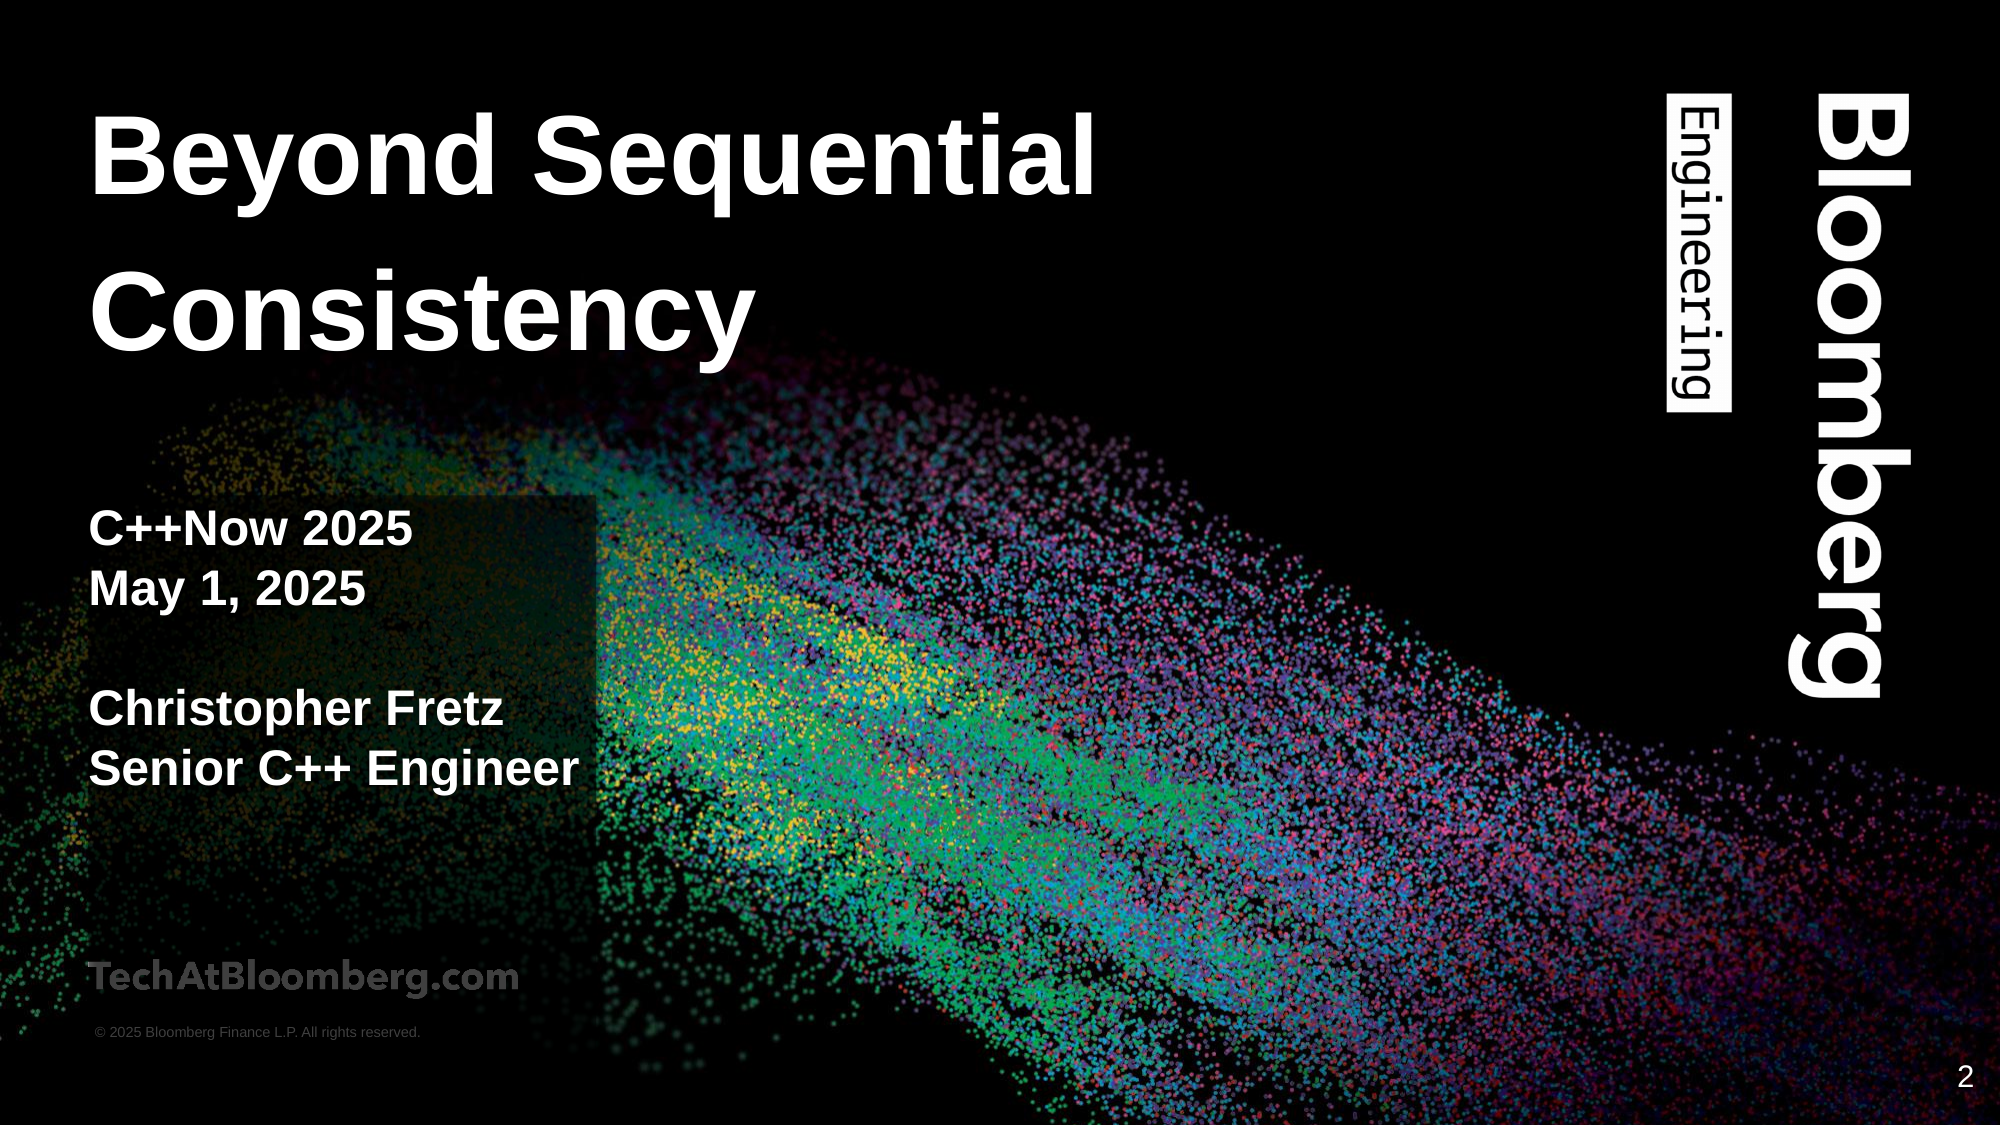

# Beyond Sequential Consistency
C++Now 2025
May 1, 2025
Christopher Fretz
Senior C++ Engineer
2